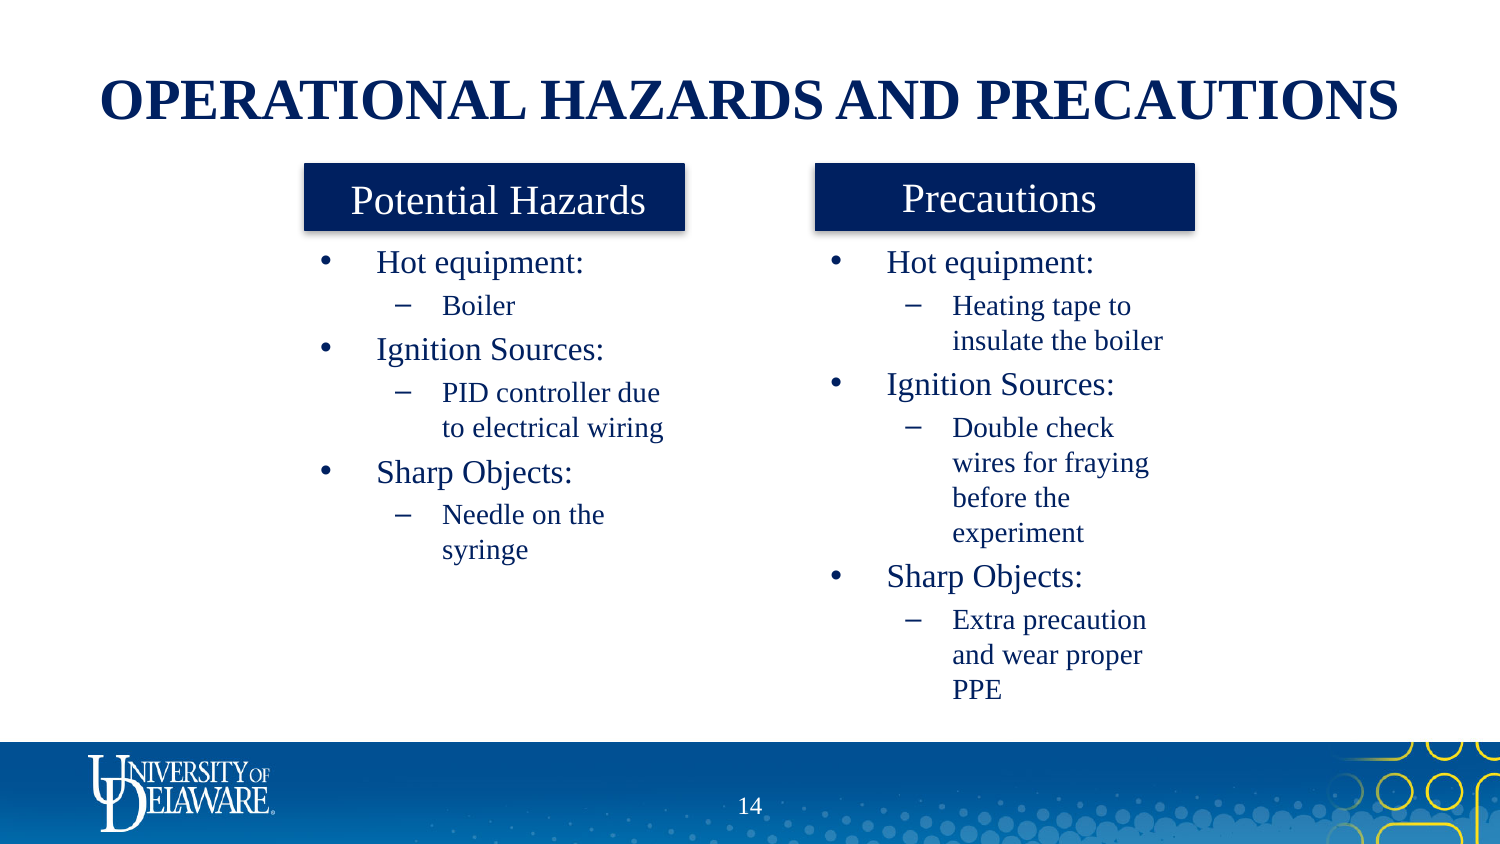

# OPERATIONAL HAZARDS AND PRECAUTIONS

Precautions

Potential Hazards
Hot equipment:
Boiler
Ignition Sources:
PID controller due to electrical wiring
Sharp Objects:
Needle on the syringe

Hot equipment:
Heating tape to insulate the boiler
Ignition Sources:
Double check wires for fraying before the experiment
Sharp Objects:
Extra precaution and wear proper PPE

14